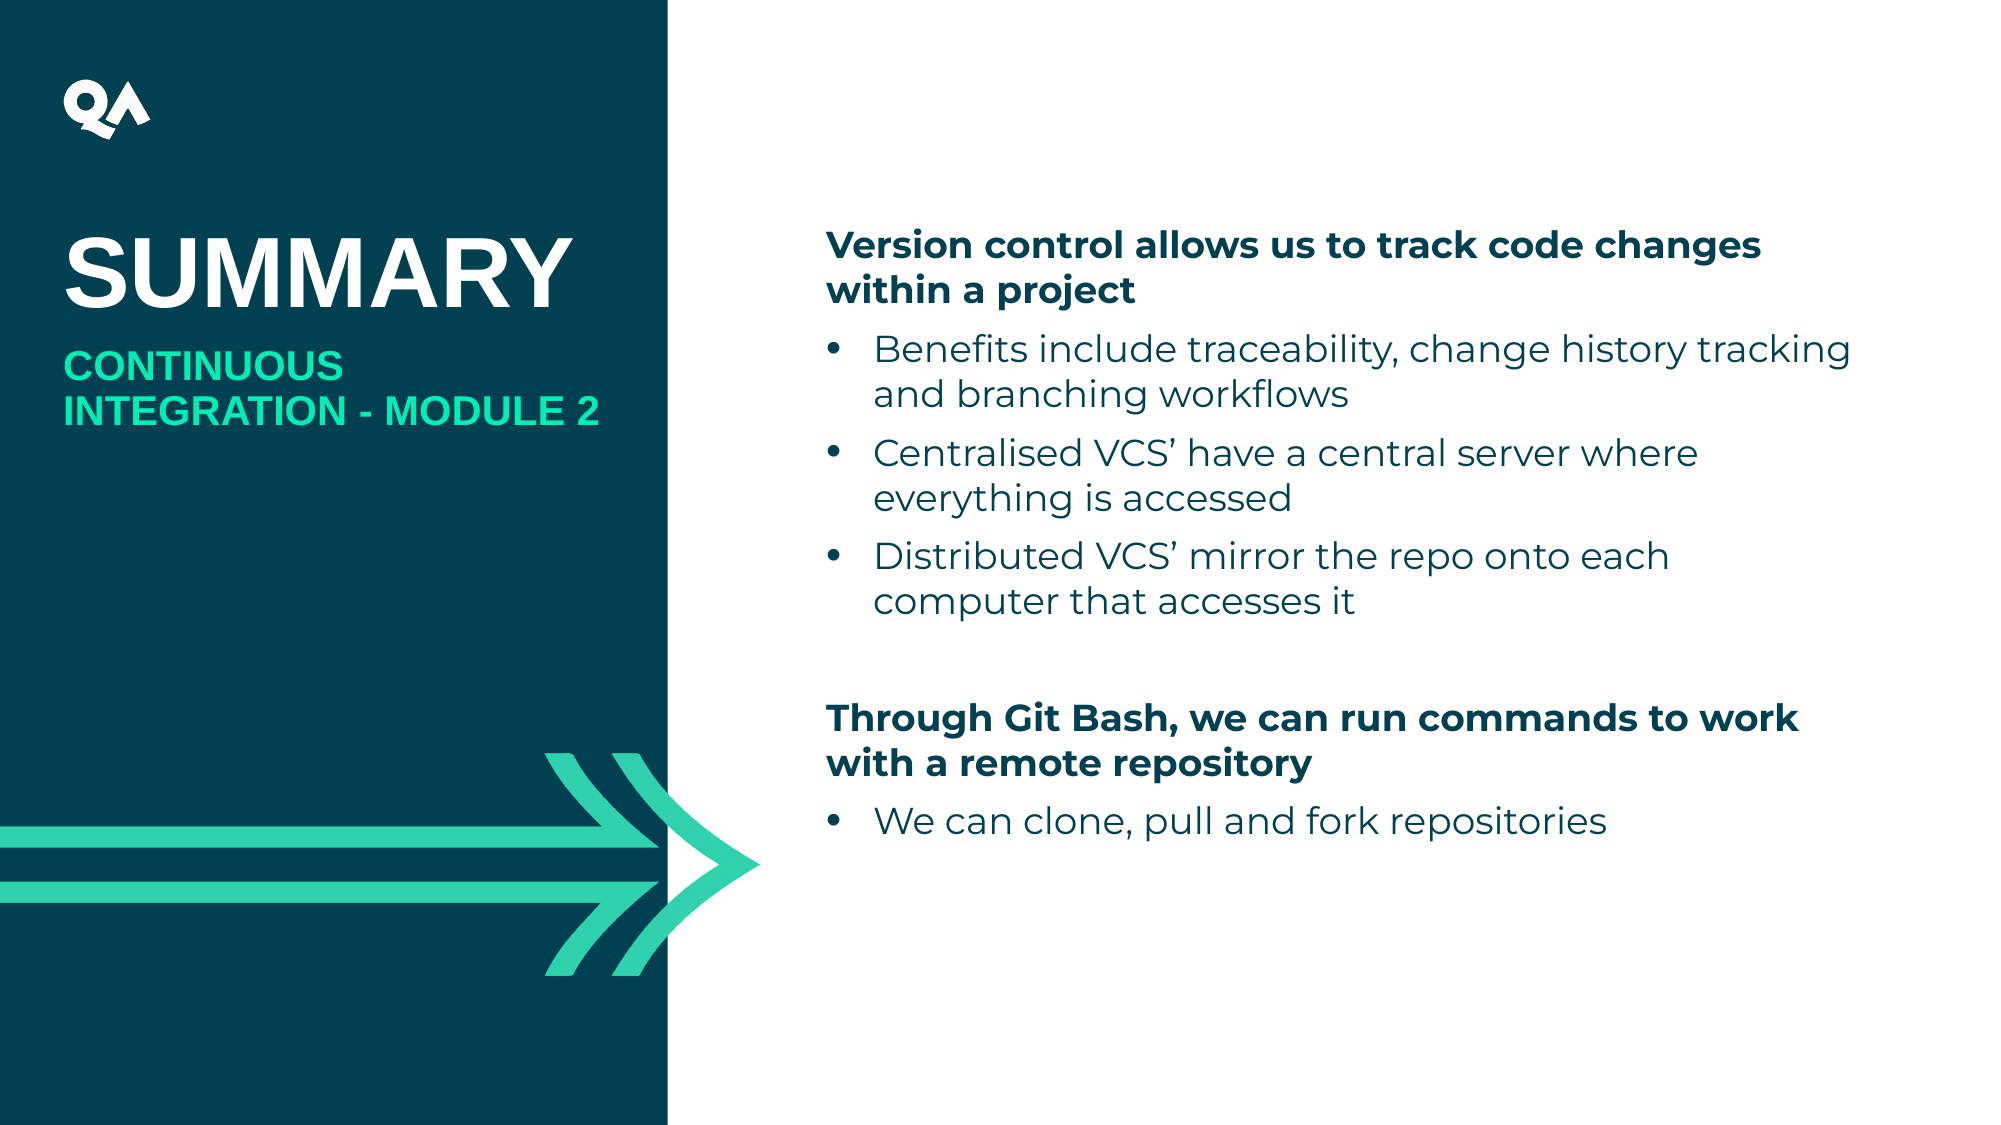

summary
Version control allows us to track code changes within a project
Benefits include traceability, change history tracking and branching workflows
Centralised VCS’ have a central server where everything is accessed
Distributed VCS’ mirror the repo onto each computer that accesses it

Through Git Bash, we can run commands to work with a remote repository
We can clone, pull and fork repositories

Continuous Integration - module 2